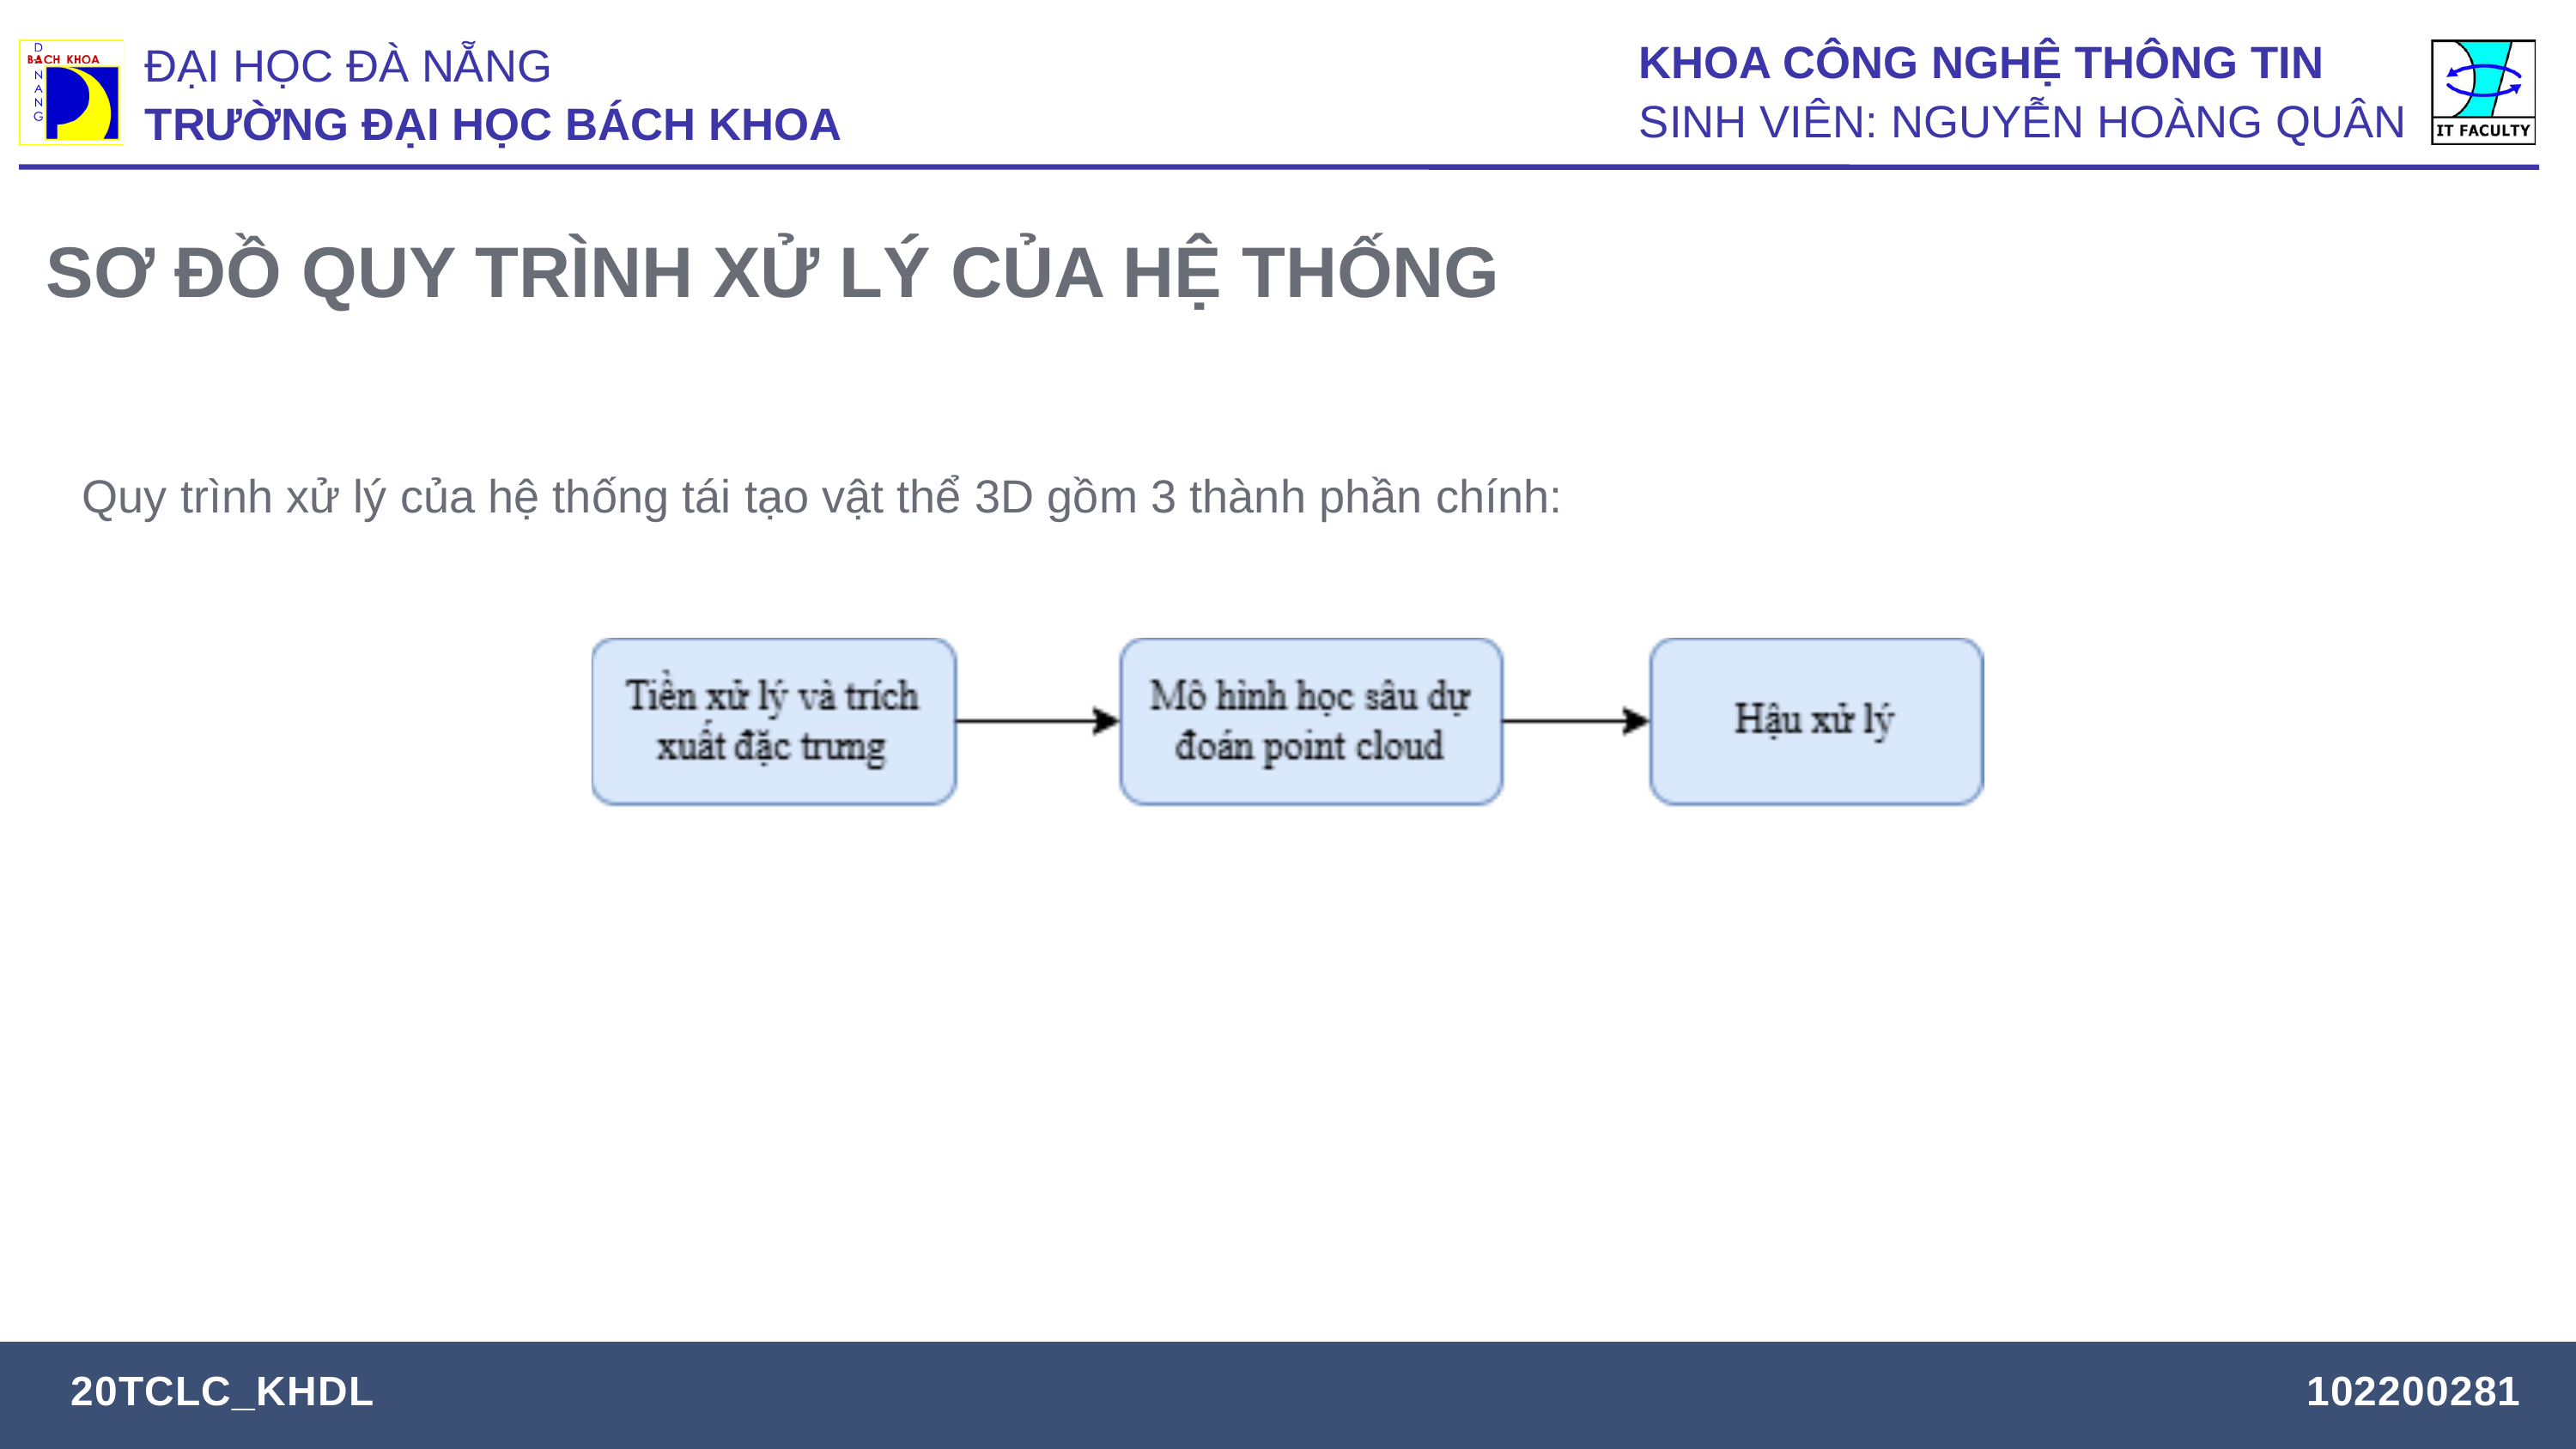

KHOA CÔNG NGHỆ THÔNG TIN
SINH VIÊN: NGUYỄN HOÀNG QUÂN
ĐẠI HỌC ĐÀ NẴNG
TRƯỜNG ĐẠI HỌC BÁCH KHOA

SƠ ĐỒ QUY TRÌNH XỬ LÝ CỦA HỆ THỐNG
Quy trình xử lý của hệ thống tái tạo vật thể 3D gồm 3 thành phần chính:

MAJOR: INTERIOR DESIGN

20TCLC_KHDL
102200281